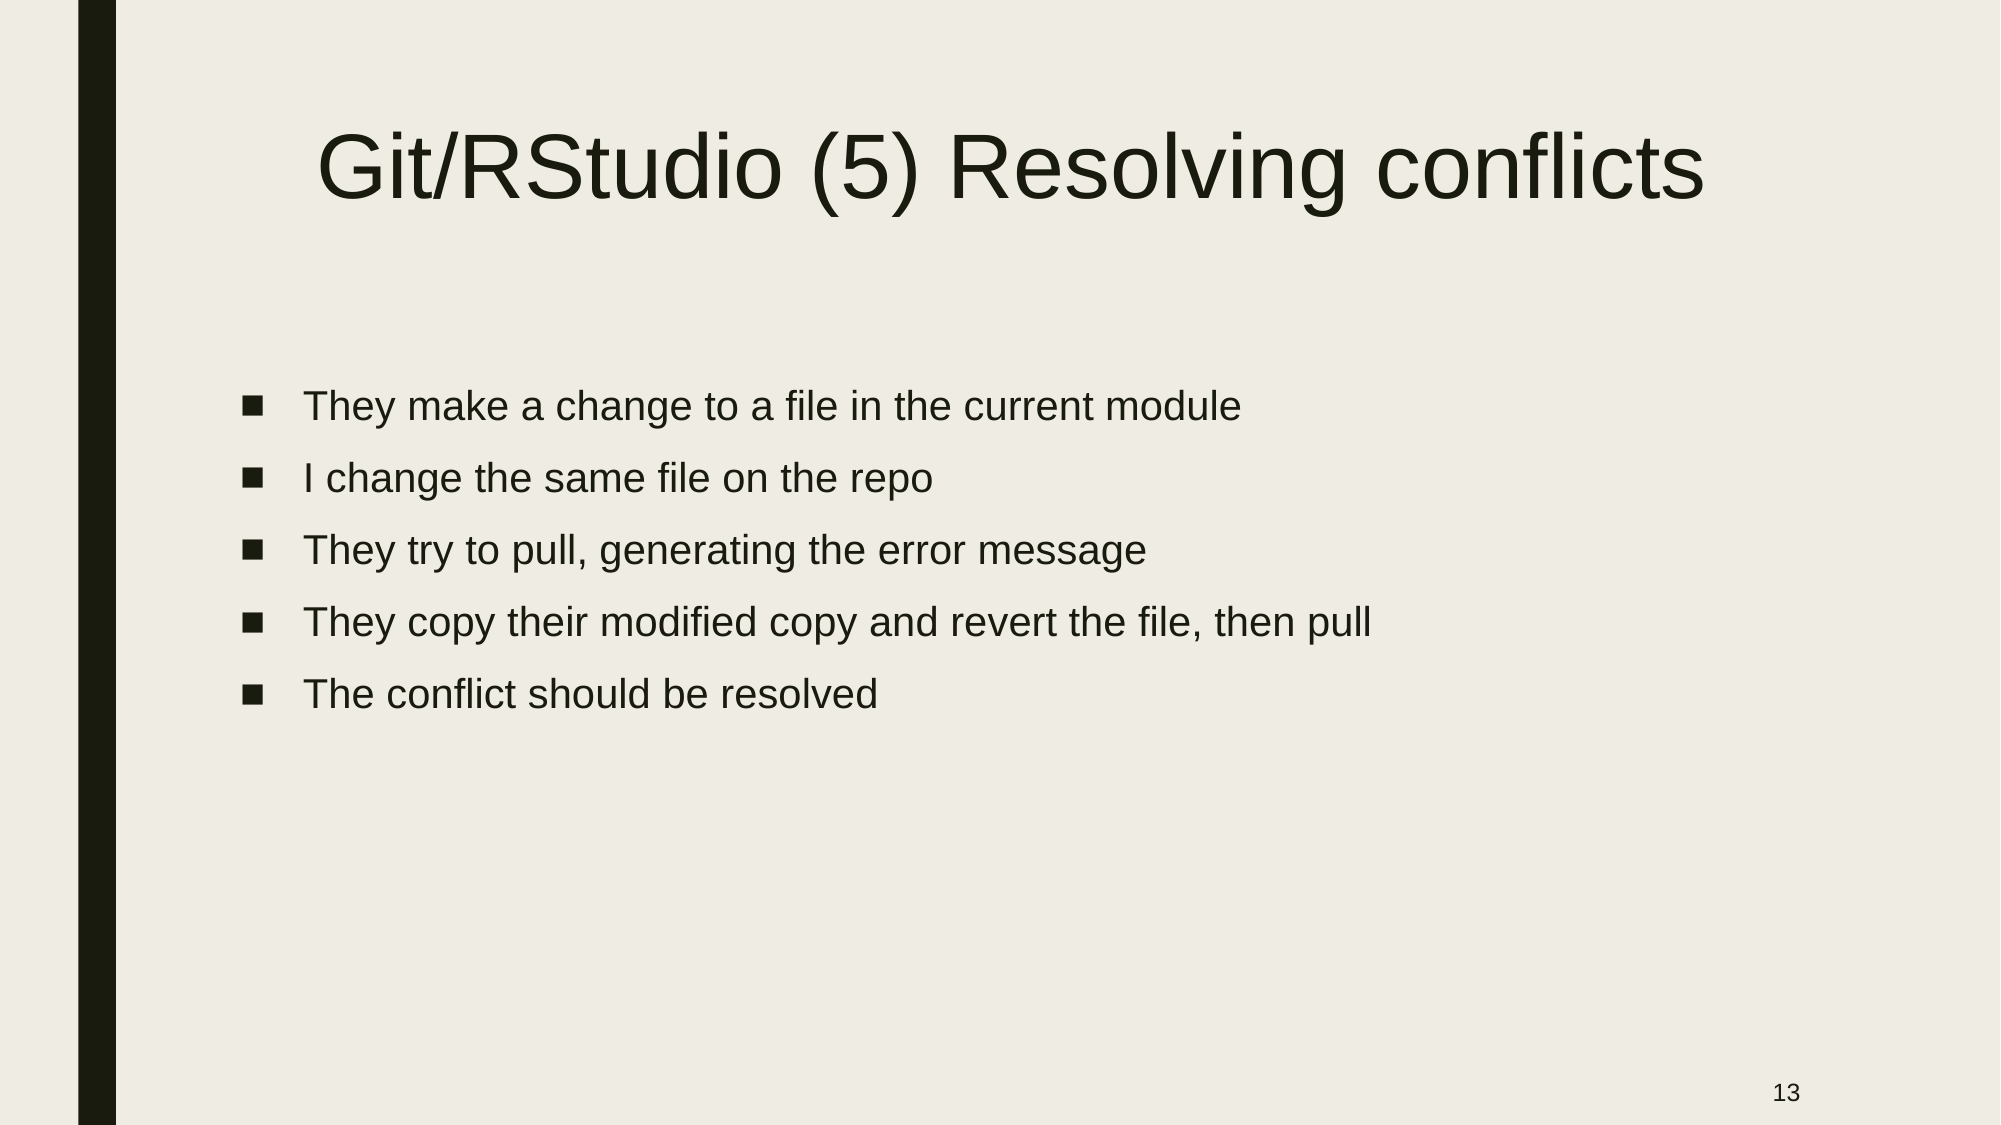

# Git/RStudio (5) Resolving conflicts
They make a change to a file in the current module
I change the same file on the repo
They try to pull, generating the error message
They copy their modified copy and revert the file, then pull
The conflict should be resolved

13